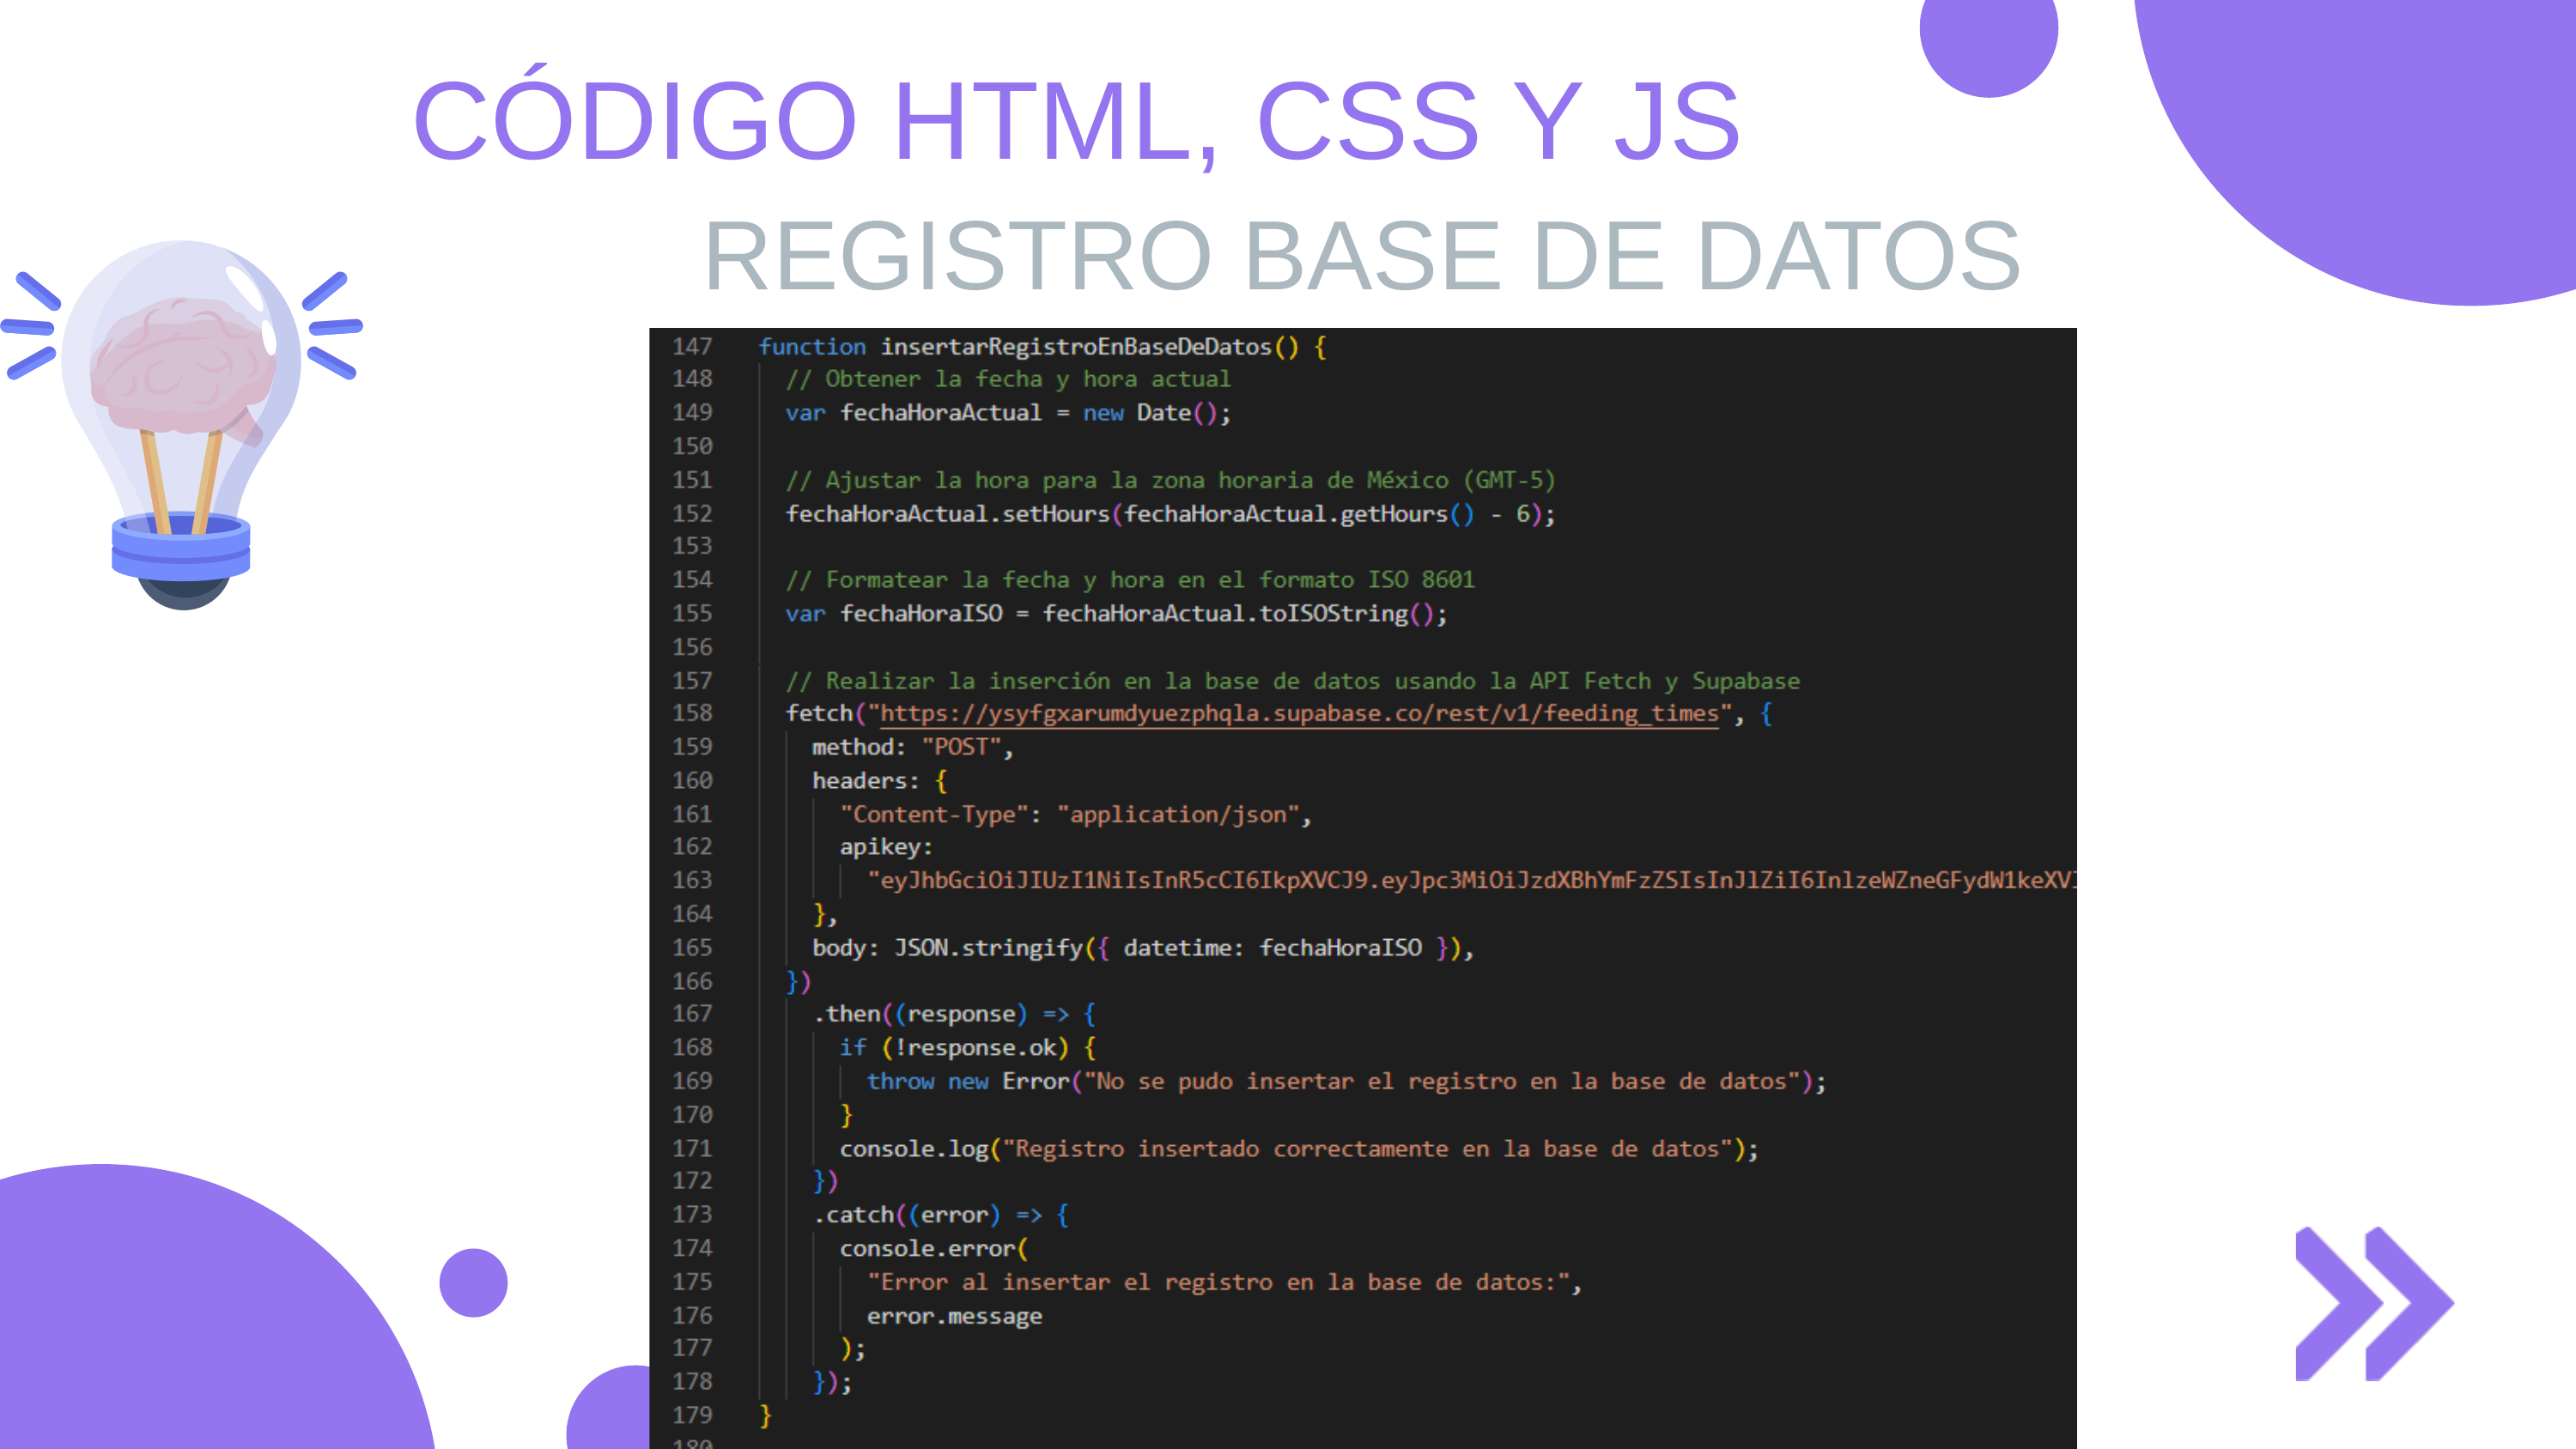

CÓDIGO HTML, CSS Y JS
REGISTRO BASE DE DATOS